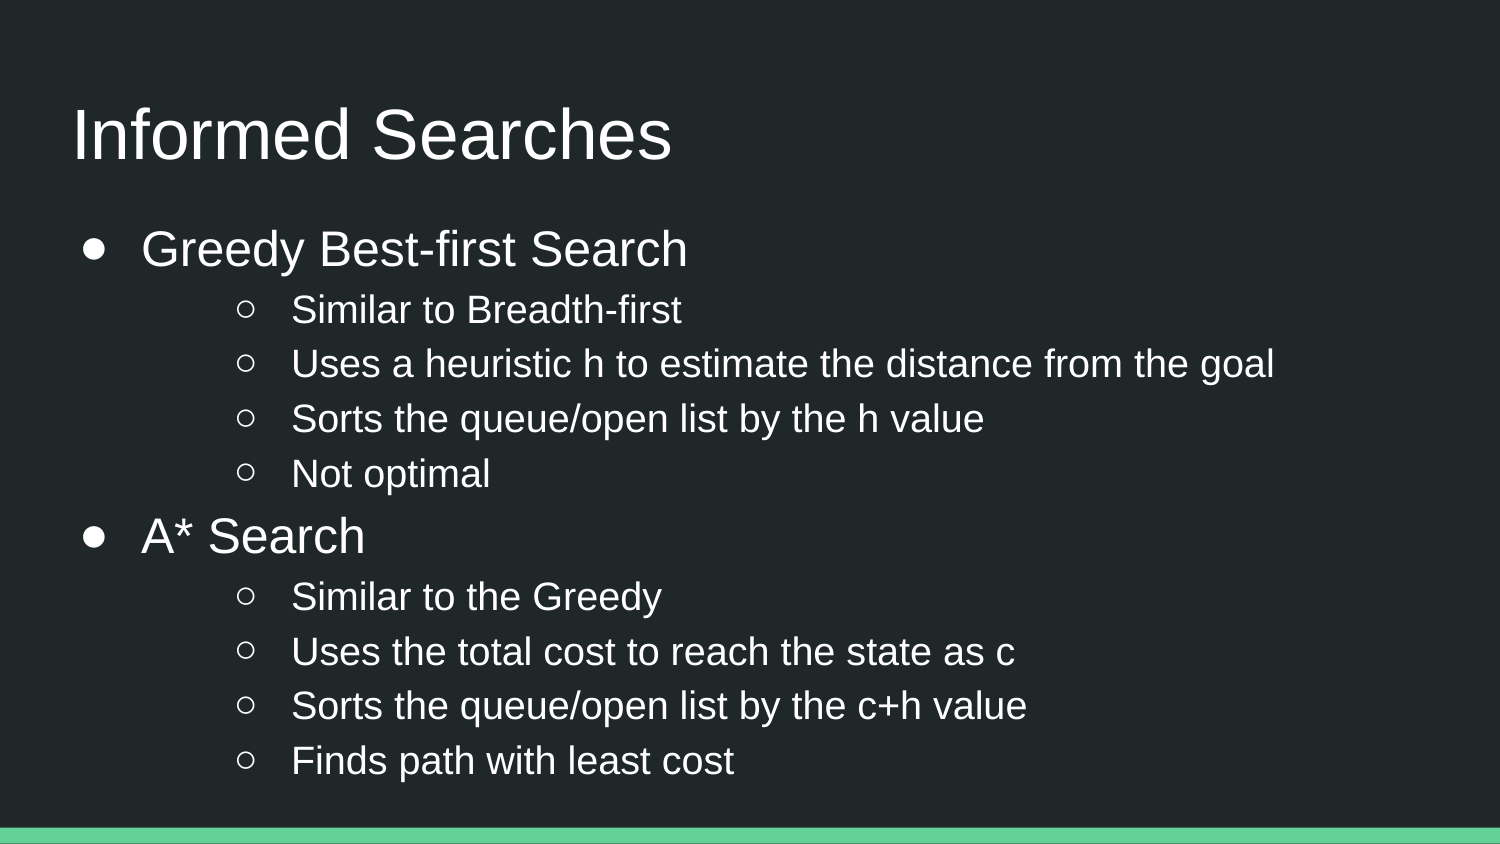

# Informed Searches
Greedy Best-first Search
Similar to Breadth-first
Uses a heuristic h to estimate the distance from the goal
Sorts the queue/open list by the h value
Not optimal
A* Search
Similar to the Greedy
Uses the total cost to reach the state as c
Sorts the queue/open list by the c+h value
Finds path with least cost